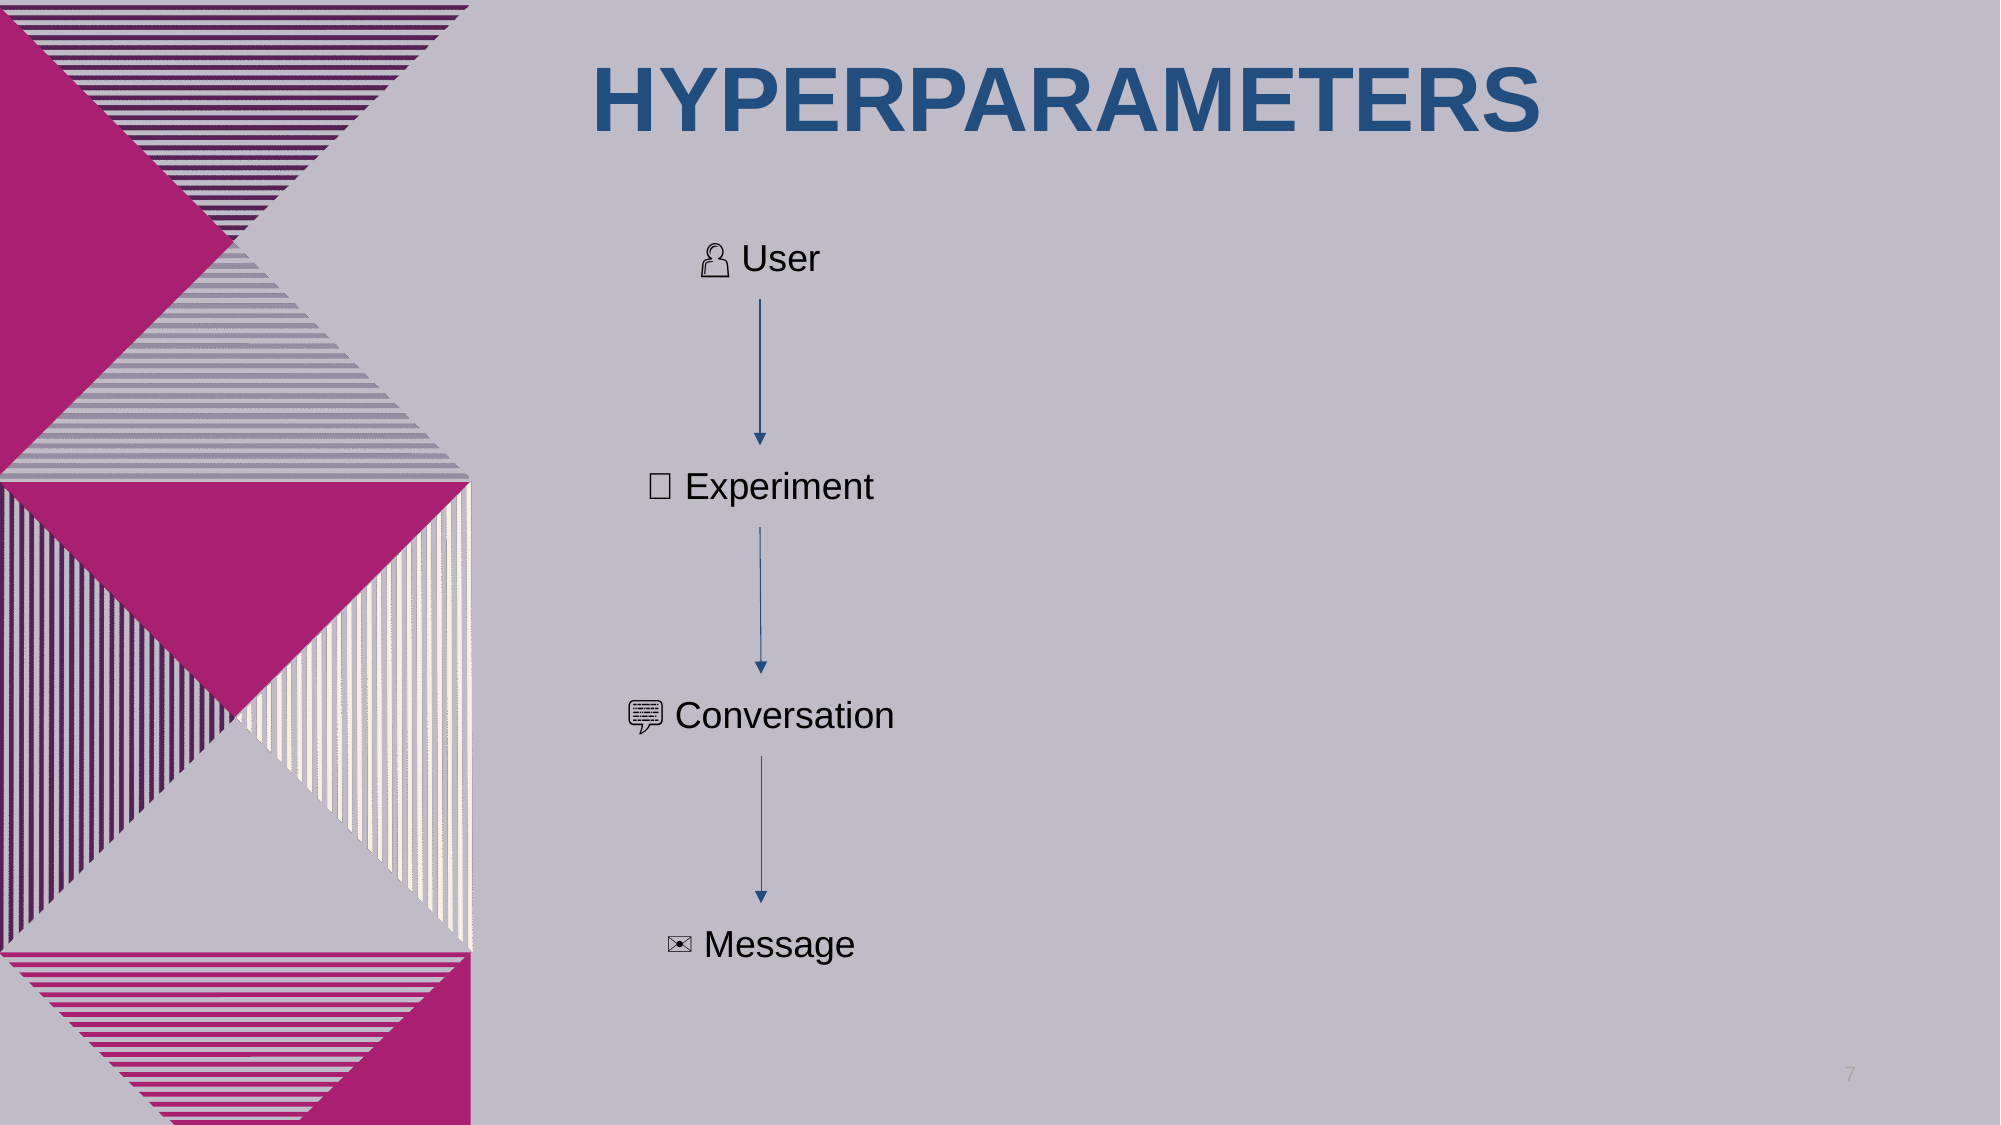

# hyperparameters
👤 User
🧪 Experiment
💬 Conversation
✉️ Message
7